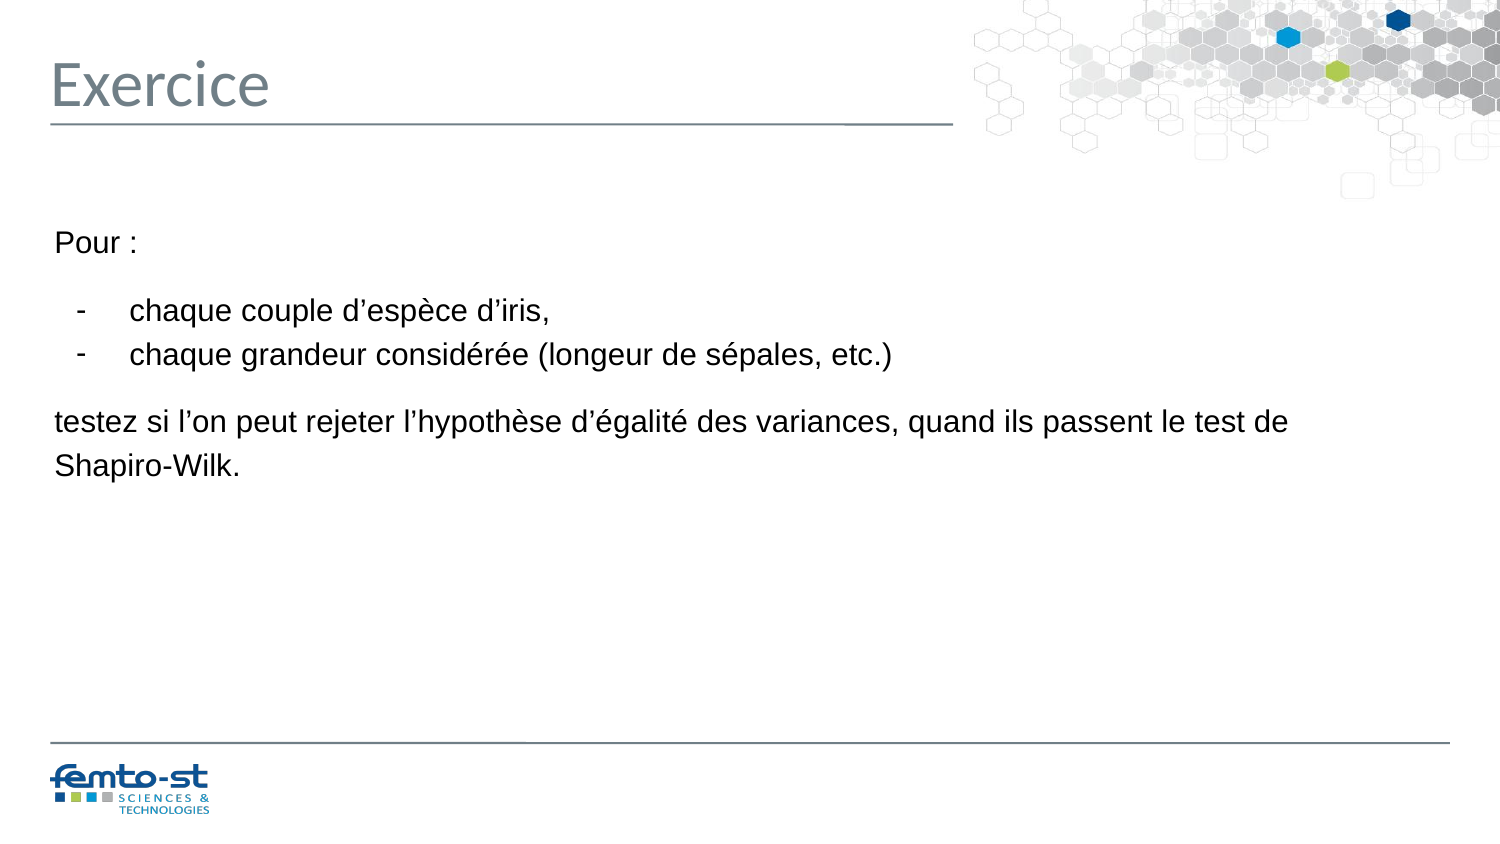

Exercice

Pour :
chaque couple d’espèce d’iris,
chaque grandeur considérée (longeur de sépales, etc.)
testez si l’on peut rejeter l’hypothèse d’égalité des variances, quand ils passent le test de Shapiro-Wilk.